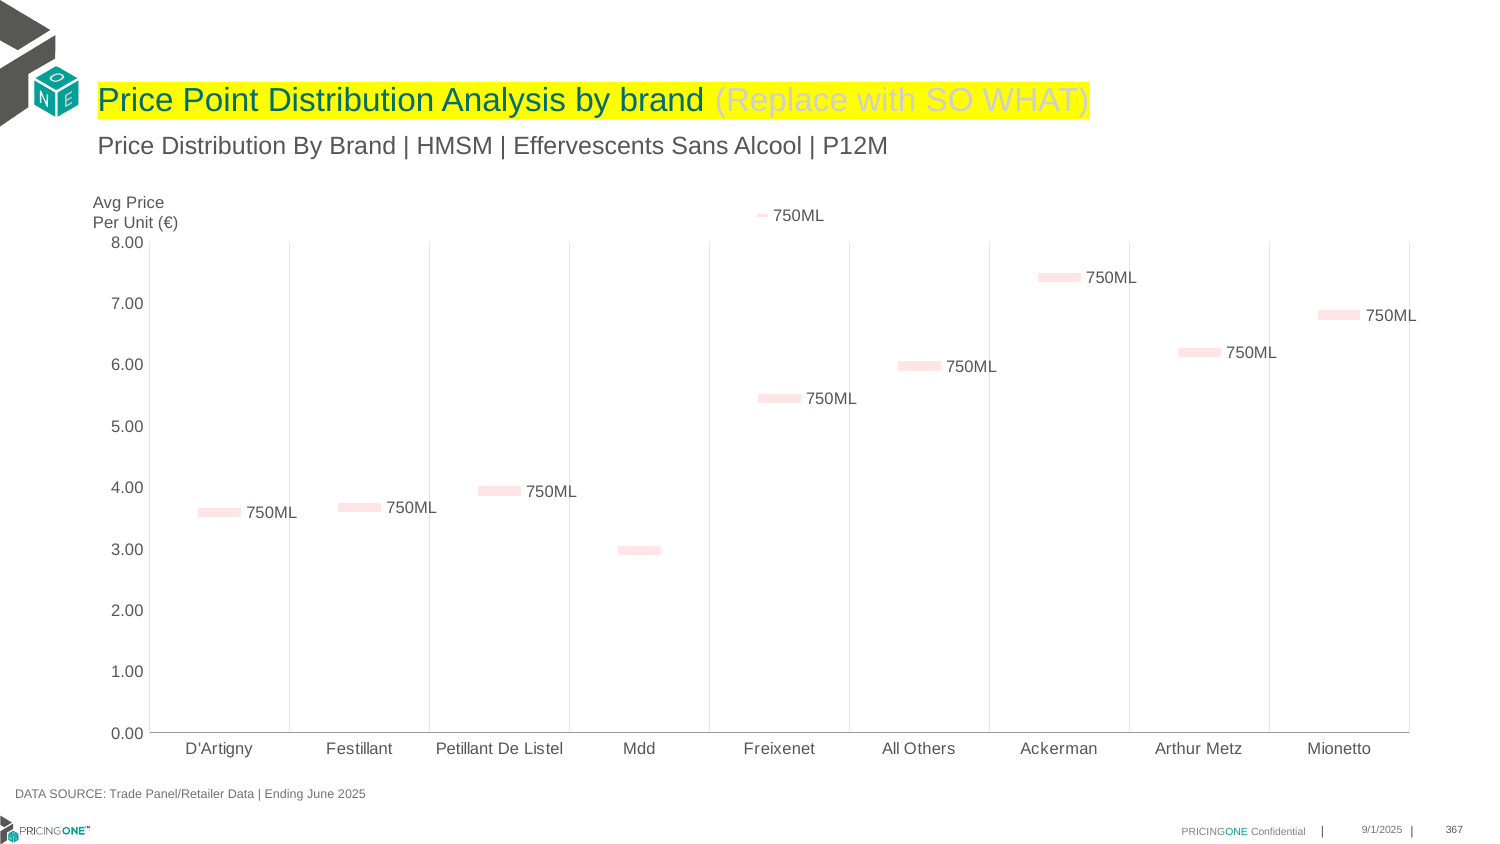

# Price Point Distribution Analysis by brand (Replace with SO WHAT)
Price Distribution By Brand | HMSM | Effervescents Sans Alcool | P12M

### Chart

| Category | 750ML |
|---|---|
| D'Artigny | 3.5871 |
| Festillant | 3.6676 |
| Petillant De Listel | 3.9388 |
| Mdd | 2.9667 |
| Freixenet | 5.45 |
| All Others | 5.9781 |
| Ackerman | 7.4158 |
| Arthur Metz | 6.202 |
| Mionetto | 6.8093 |
Avg Price
Per Unit (€)
DATA SOURCE: Trade Panel/Retailer Data | Ending June 2025
9/1/2025
367